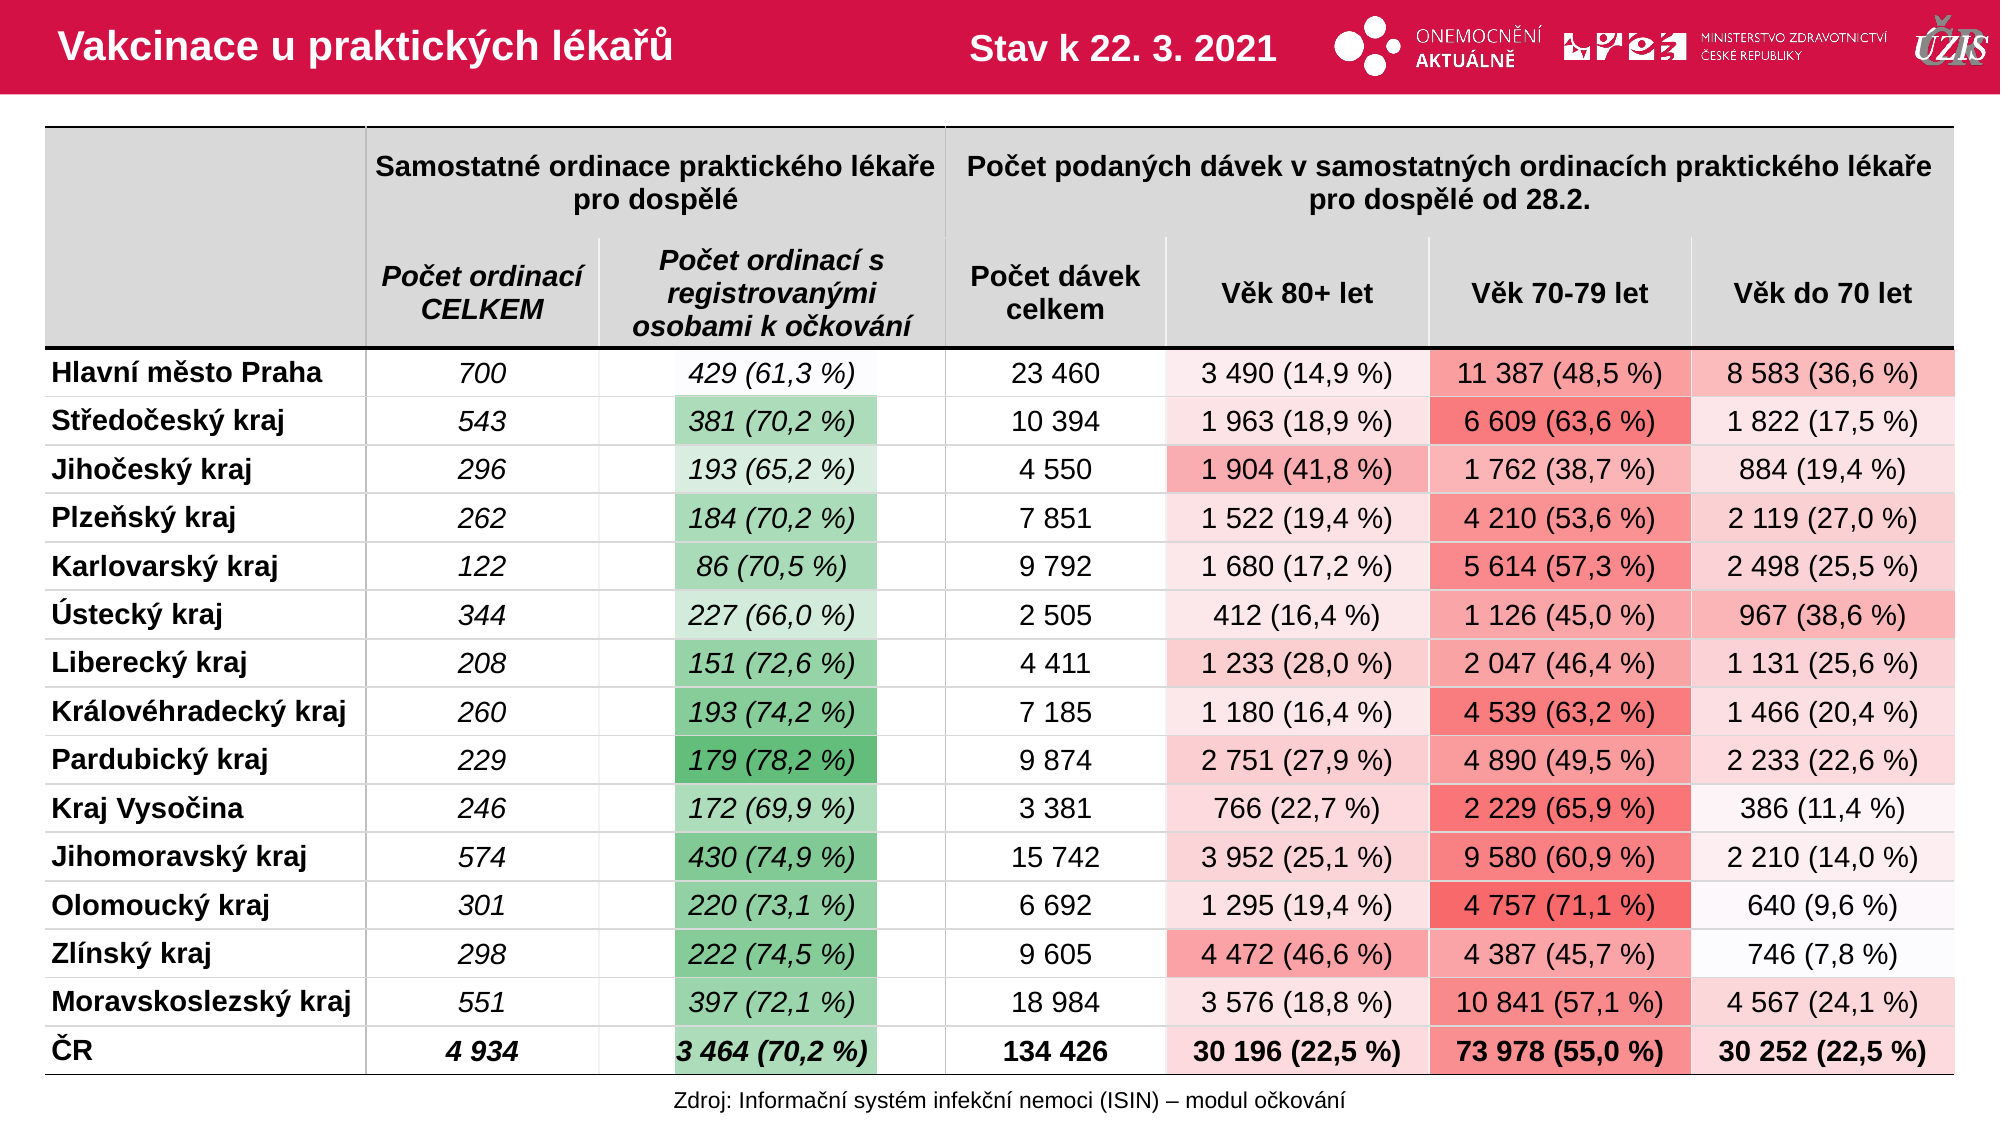

# Vakcinace u praktických lékařů
Stav k 22. 3. 2021
|  | Samostatné ordinace praktického lékaře pro dospělé |  | Počet podaných dávek v samostatných ordinacích praktického lékaře pro dospělé od 28.2. |  |  |  |
| --- | --- | --- | --- | --- | --- | --- |
|  | Počet ordinací CELKEM | Počet ordinací s registrovanými osobami k očkování | Počet dávek celkem | Věk 80+ let | Věk 70-79 let | Věk do 70 let |
| Hlavní město Praha | 700 | 429 (61,3 %) | 23 460 | 3 490 (14,9 %) | 11 387 (48,5 %) | 8 583 (36,6 %) |
| Středočeský kraj | 543 | 381 (70,2 %) | 10 394 | 1 963 (18,9 %) | 6 609 (63,6 %) | 1 822 (17,5 %) |
| Jihočeský kraj | 296 | 193 (65,2 %) | 4 550 | 1 904 (41,8 %) | 1 762 (38,7 %) | 884 (19,4 %) |
| Plzeňský kraj | 262 | 184 (70,2 %) | 7 851 | 1 522 (19,4 %) | 4 210 (53,6 %) | 2 119 (27,0 %) |
| Karlovarský kraj | 122 | 86 (70,5 %) | 9 792 | 1 680 (17,2 %) | 5 614 (57,3 %) | 2 498 (25,5 %) |
| Ústecký kraj | 344 | 227 (66,0 %) | 2 505 | 412 (16,4 %) | 1 126 (45,0 %) | 967 (38,6 %) |
| Liberecký kraj | 208 | 151 (72,6 %) | 4 411 | 1 233 (28,0 %) | 2 047 (46,4 %) | 1 131 (25,6 %) |
| Královéhradecký kraj | 260 | 193 (74,2 %) | 7 185 | 1 180 (16,4 %) | 4 539 (63,2 %) | 1 466 (20,4 %) |
| Pardubický kraj | 229 | 179 (78,2 %) | 9 874 | 2 751 (27,9 %) | 4 890 (49,5 %) | 2 233 (22,6 %) |
| Kraj Vysočina | 246 | 172 (69,9 %) | 3 381 | 766 (22,7 %) | 2 229 (65,9 %) | 386 (11,4 %) |
| Jihomoravský kraj | 574 | 430 (74,9 %) | 15 742 | 3 952 (25,1 %) | 9 580 (60,9 %) | 2 210 (14,0 %) |
| Olomoucký kraj | 301 | 220 (73,1 %) | 6 692 | 1 295 (19,4 %) | 4 757 (71,1 %) | 640 (9,6 %) |
| Zlínský kraj | 298 | 222 (74,5 %) | 9 605 | 4 472 (46,6 %) | 4 387 (45,7 %) | 746 (7,8 %) |
| Moravskoslezský kraj | 551 | 397 (72,1 %) | 18 984 | 3 576 (18,8 %) | 10 841 (57,1 %) | 4 567 (24,1 %) |
| ČR | 4 934 | 3 464 (70,2 %) | 134 426 | 30 196 (22,5 %) | 73 978 (55,0 %) | 30 252 (22,5 %) |
|  |
| --- |
|  |
|  |
|  |
|  |
|  |
|  |
|  |
|  |
|  |
|  |
|  |
|  |
|  |
|  |
|  |  |  |
| --- | --- | --- |
|  |  |  |
|  |  |  |
|  |  |  |
|  |  |  |
|  |  |  |
|  |  |  |
|  |  |  |
|  |  |  |
|  |  |  |
|  |  |  |
|  |  |  |
|  |  |  |
|  |  |  |
|  |  |  |
Zdroj: Informační systém infekční nemoci (ISIN) – modul očkování